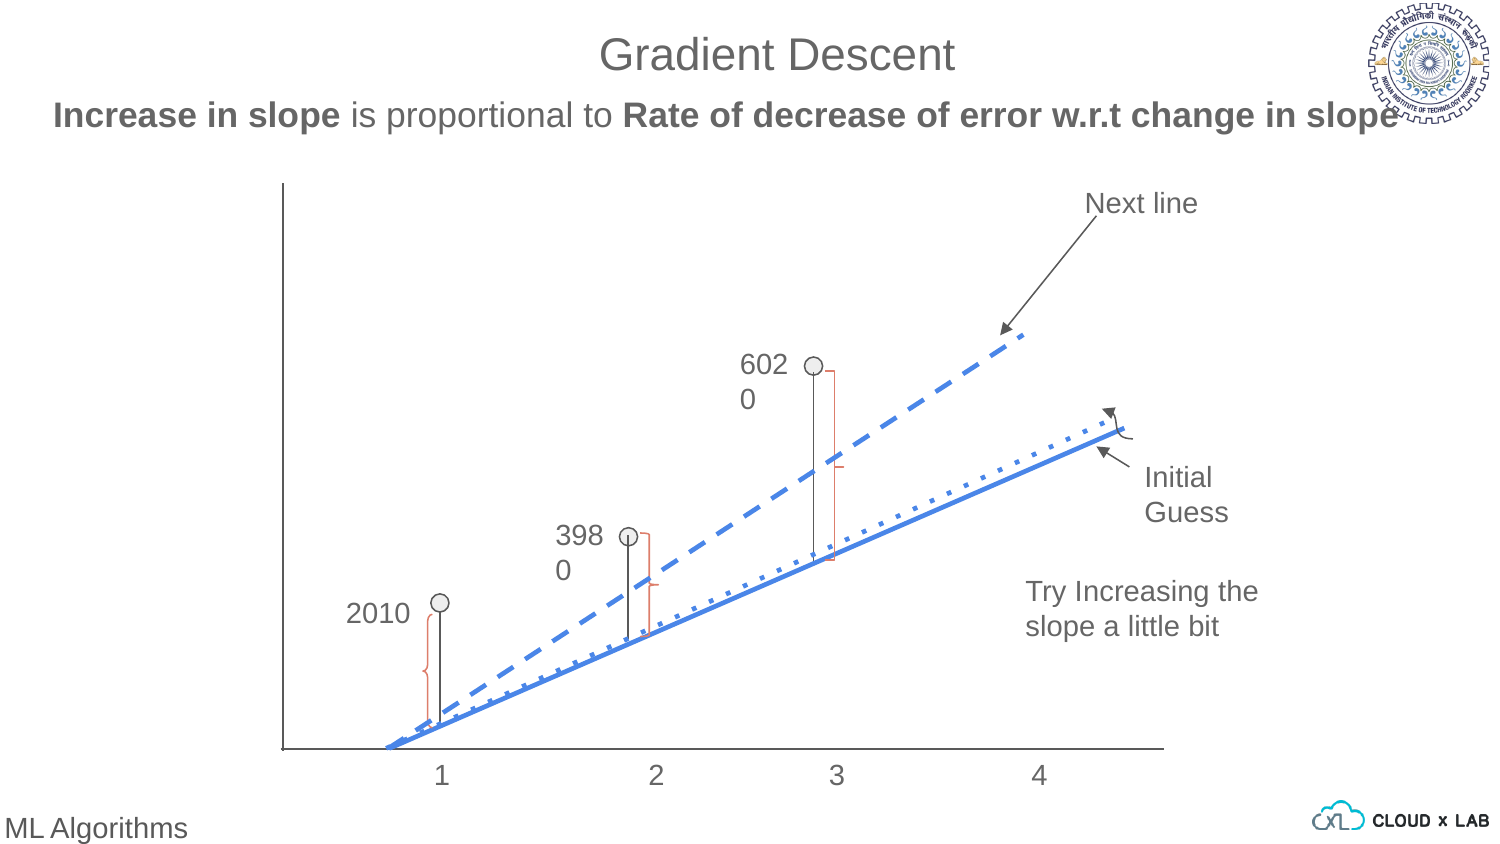

Gradient Descent
Increase in slope is proportional to Rate of decrease of error w.r.t change in slope
Next line
6020

Initial Guess
3980

Try Increasing the slope a little bit
2010

1
2
3
4